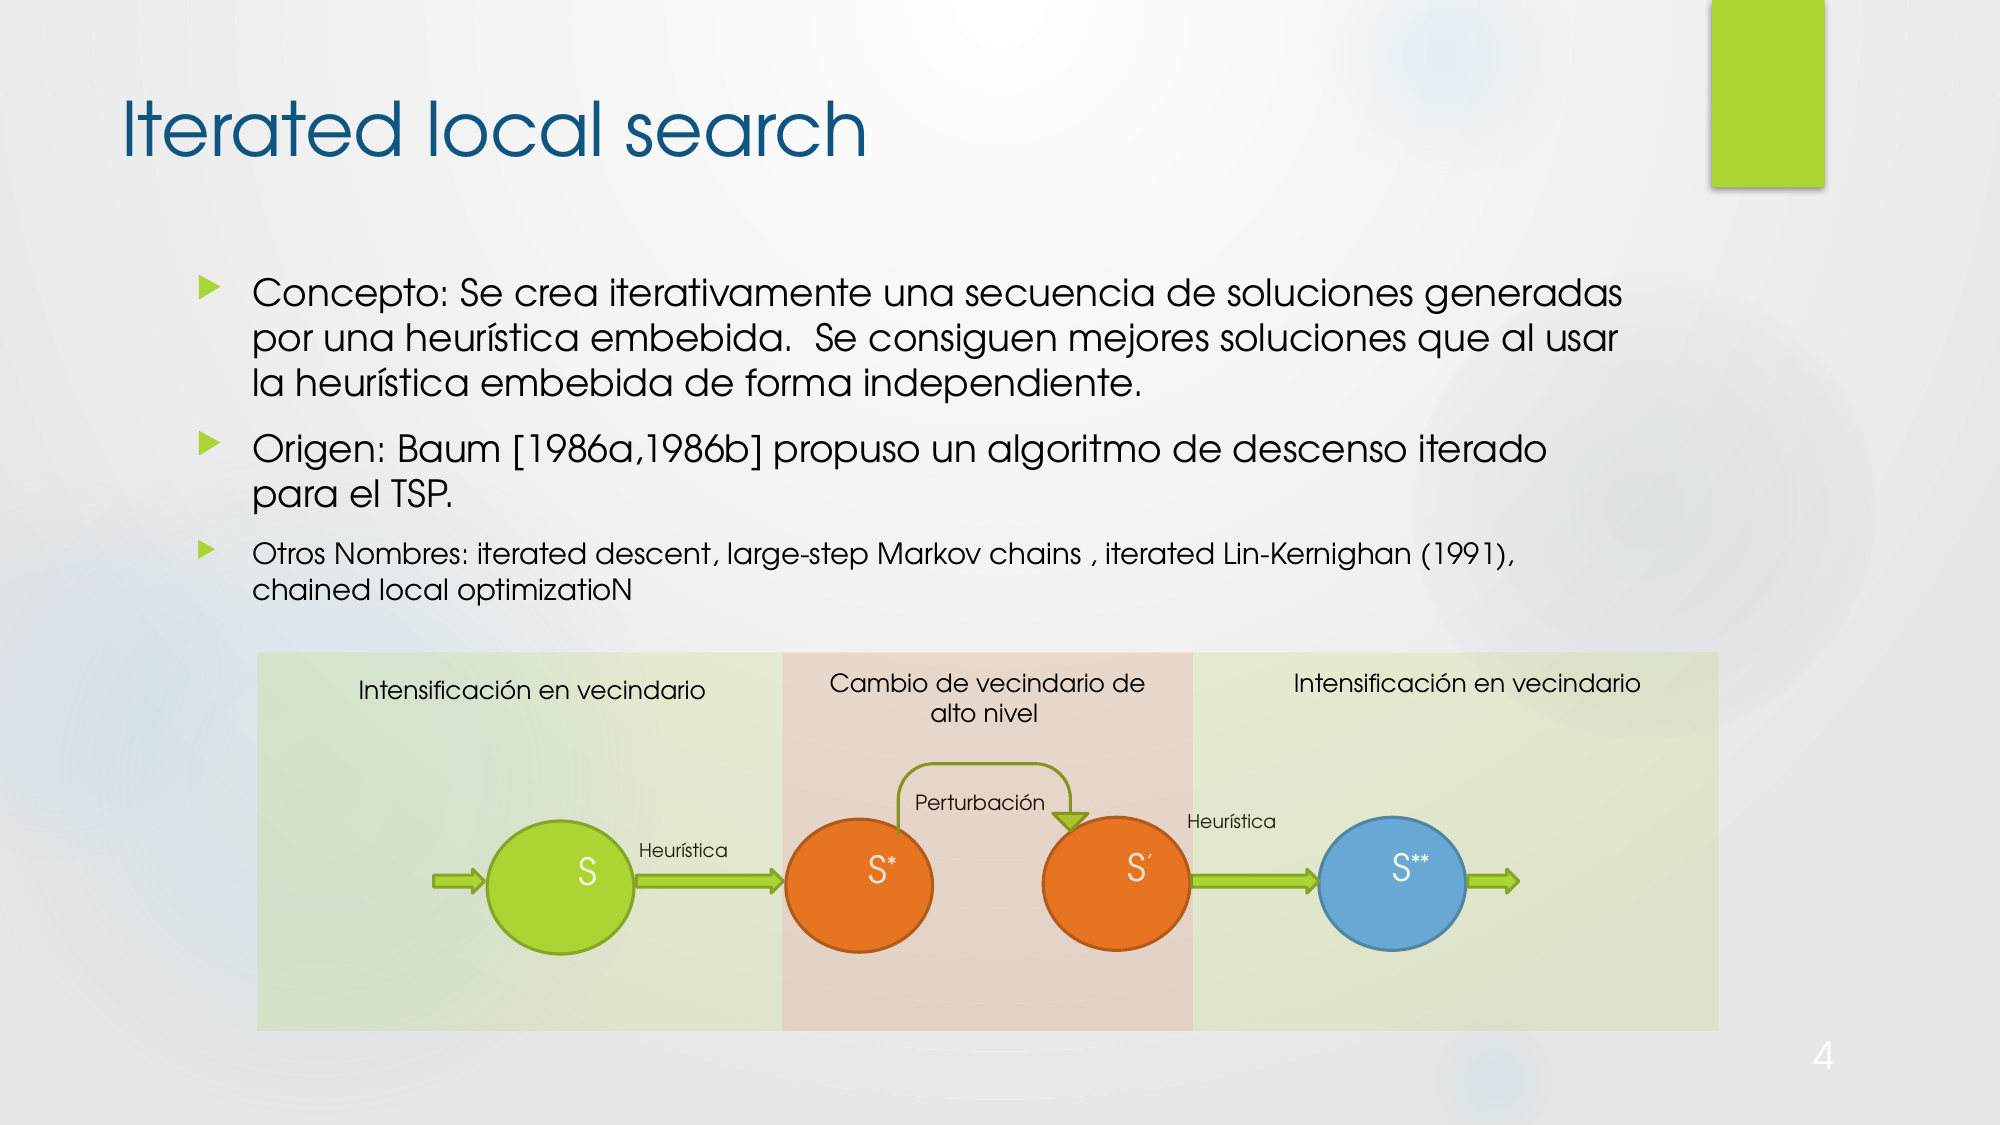

# Iterated local search
Concepto: Se crea iterativamente una secuencia de soluciones generadas por una heurística embebida.  Se consiguen mejores soluciones que al usar la heurística embebida de forma independiente.
Origen: Baum [1986a,1986b] propuso un algoritmo de descenso iterado para el TSP.
Otros Nombres: iterated descent, large-step Markov chains , iterated Lin-Kernighan (1991), chained local optimizatioN

Cambio de vecindario de alto nivel
Intensificación en vecindario
Intensificación en vecindario

Perturbación
Heurística
S’
S**
S*
S
Heurística